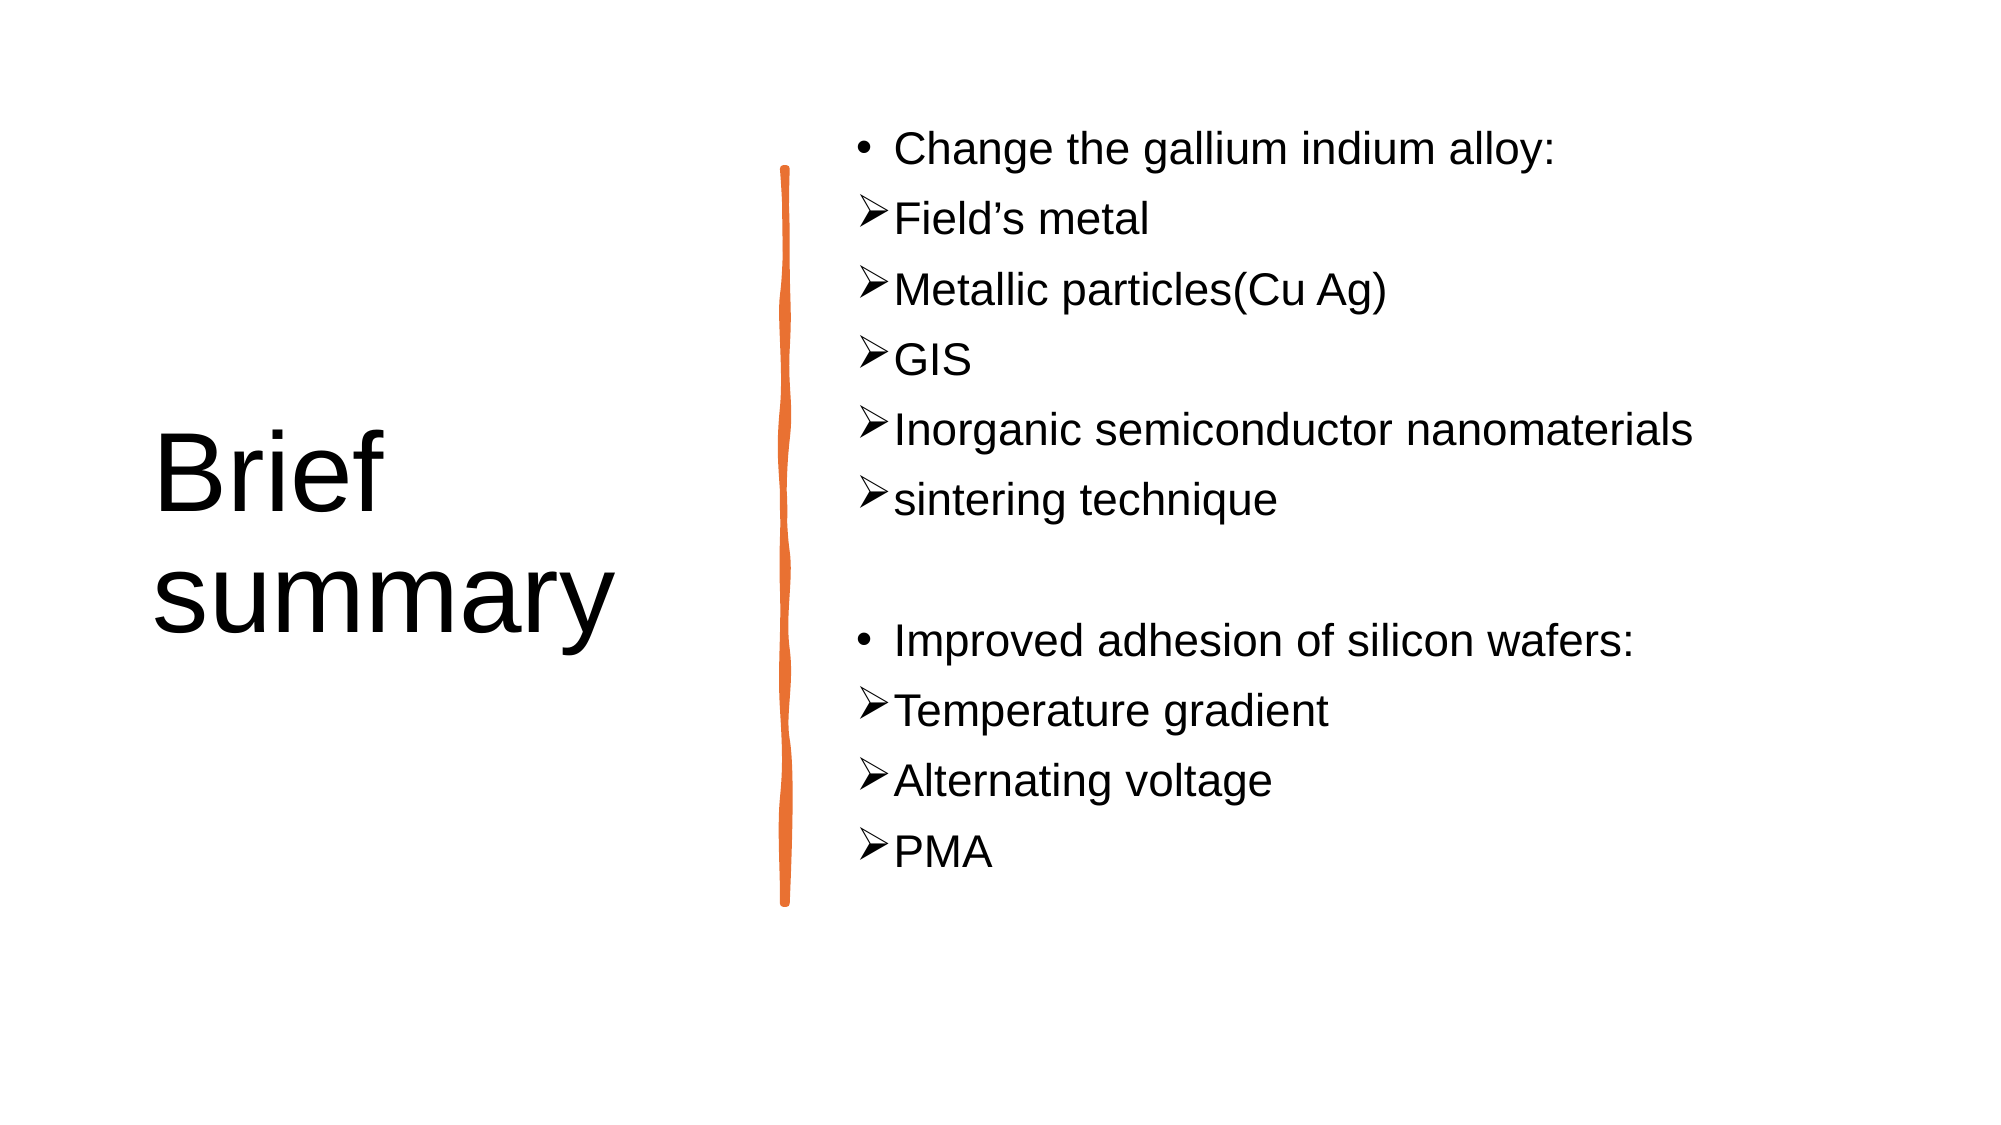

# Brief summary
Change the gallium indium alloy:
Field’s metal
Metallic particles(Cu Ag)
GIS
Inorganic semiconductor nanomaterials
sintering technique

Improved adhesion of silicon wafers:
Temperature gradient
Alternating voltage
PMA